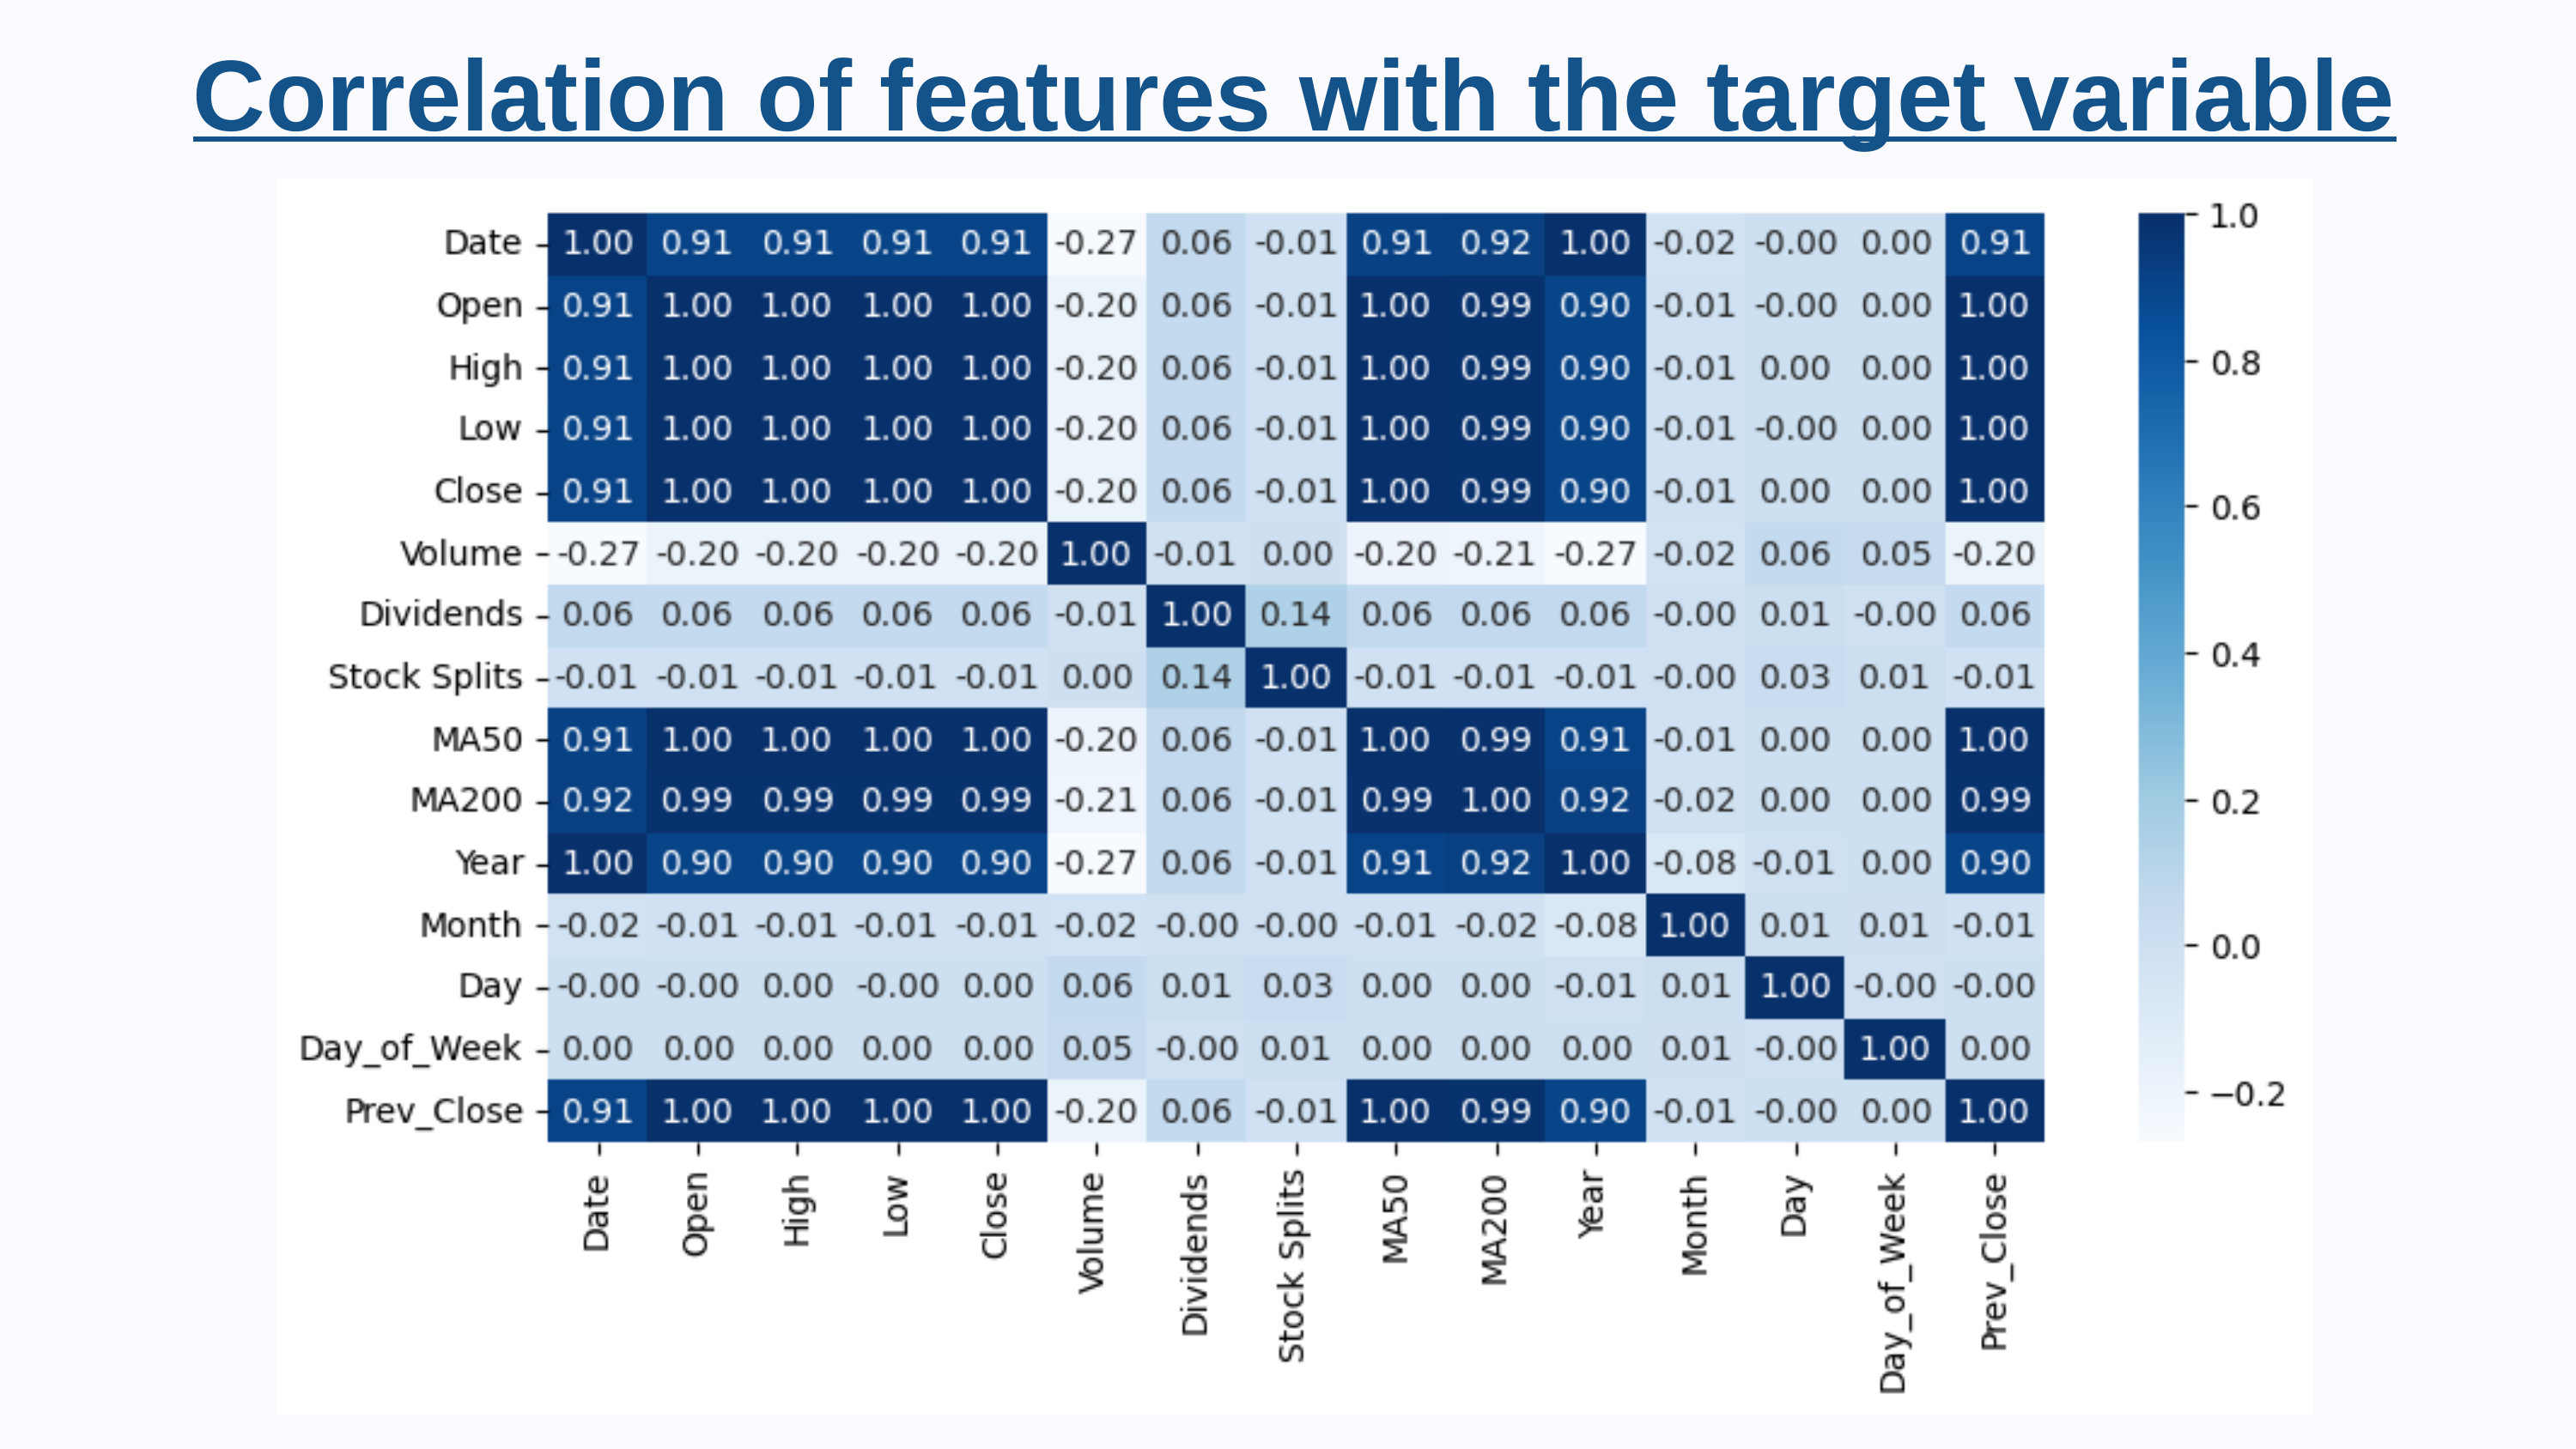

Correlation of features with the target variable